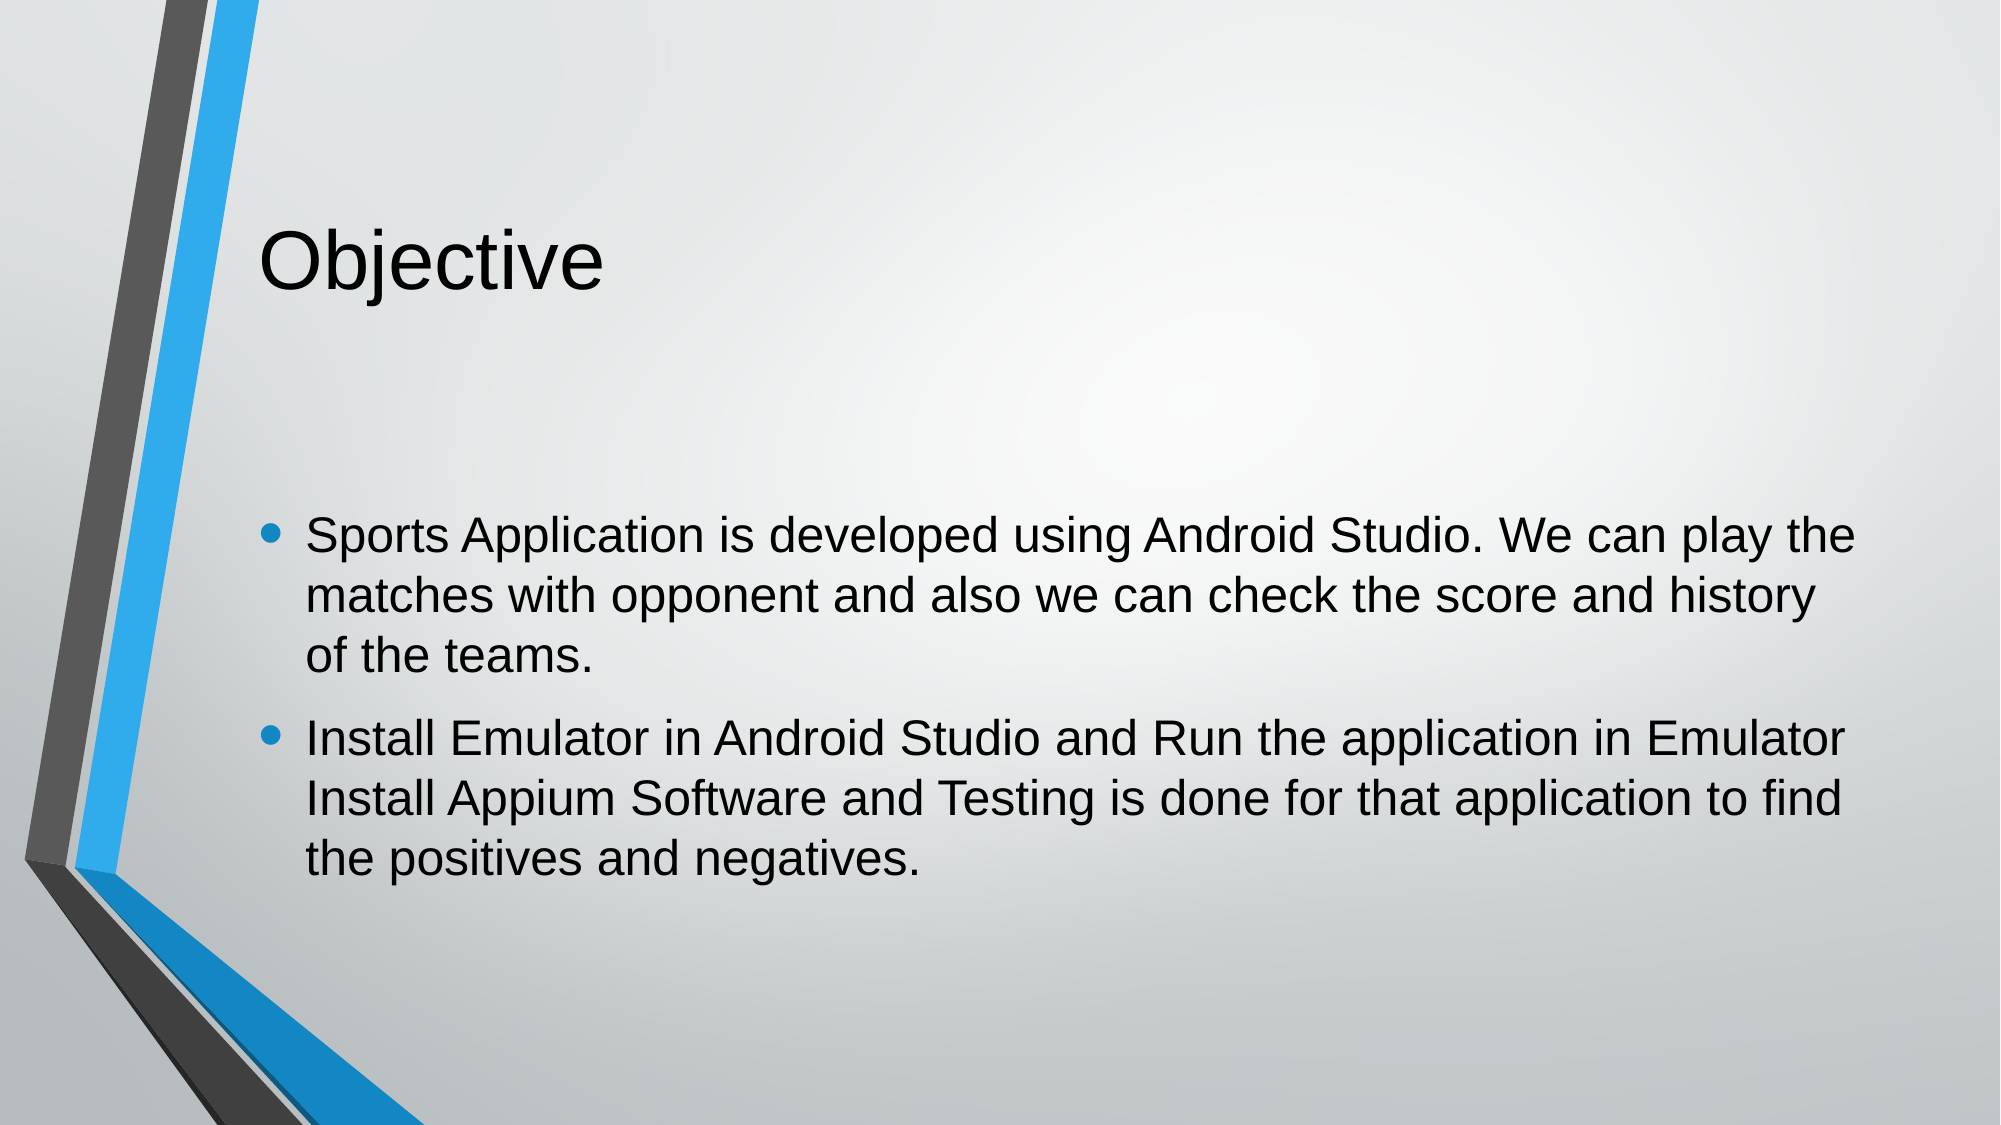

# Objective
Sports Application is developed using Android Studio. We can play the matches with opponent and also we can check the score and history of the teams.
Install Emulator in Android Studio and Run the application in Emulator Install Appium Software and Testing is done for that application to find the positives and negatives.